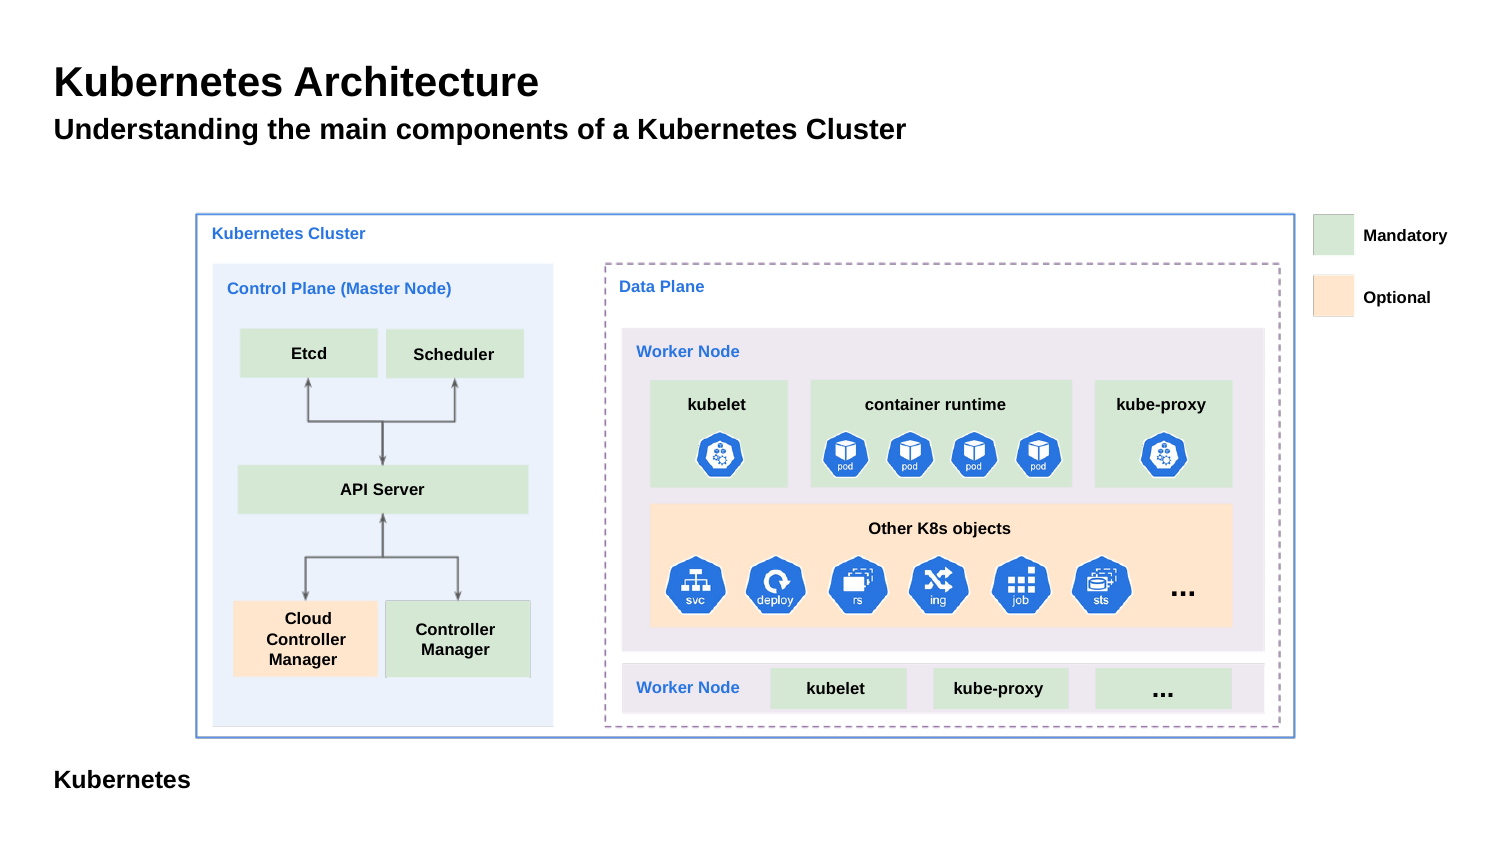

Kubernetes Architecture
Understanding the main components of a Kubernetes Cluster

Kubernetes Cluster
Mandatory

Data Plane
Control Plane (Master Node)
Optional
Worker Node
Etcd
Scheduler

container runtime
kubelet
kube-proxy

API Server

Other K8s objects

...
Cloud Controller
Controller
Manager
Manager
...

Worker Node
kubelet
kube-proxy

Kubernetes